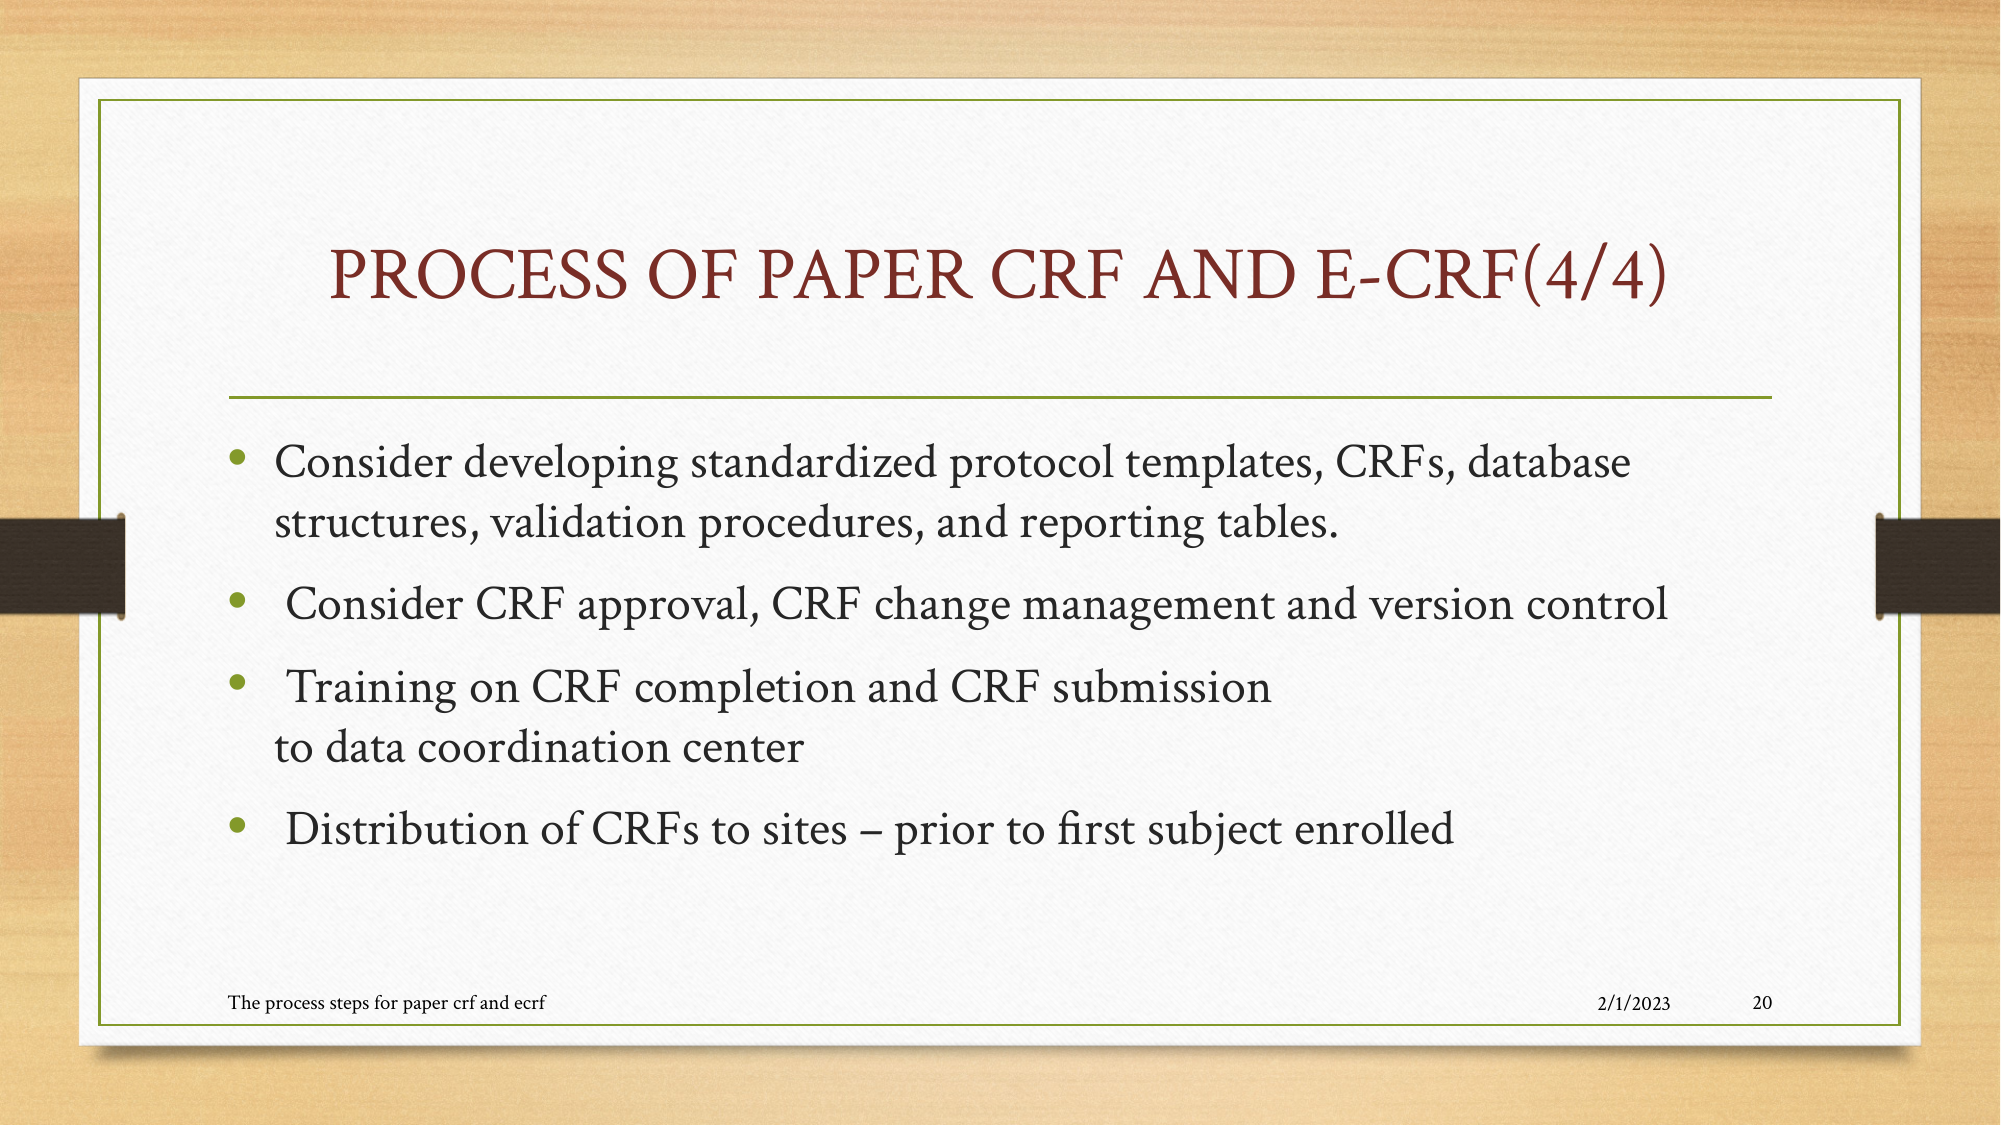

# PROCESS OF PAPER CRF AND E-CRF(4/4)
Consider developing standardized protocol templates, CRFs, database structures, validation procedures, and reporting tables.
 Consider CRF approval, CRF change management and version control
 Training on CRF completion and CRF submission to data coordination center
 Distribution of CRFs to sites – prior to first subject enrolled

The process steps for paper crf and ecrf
2/1/2023
20